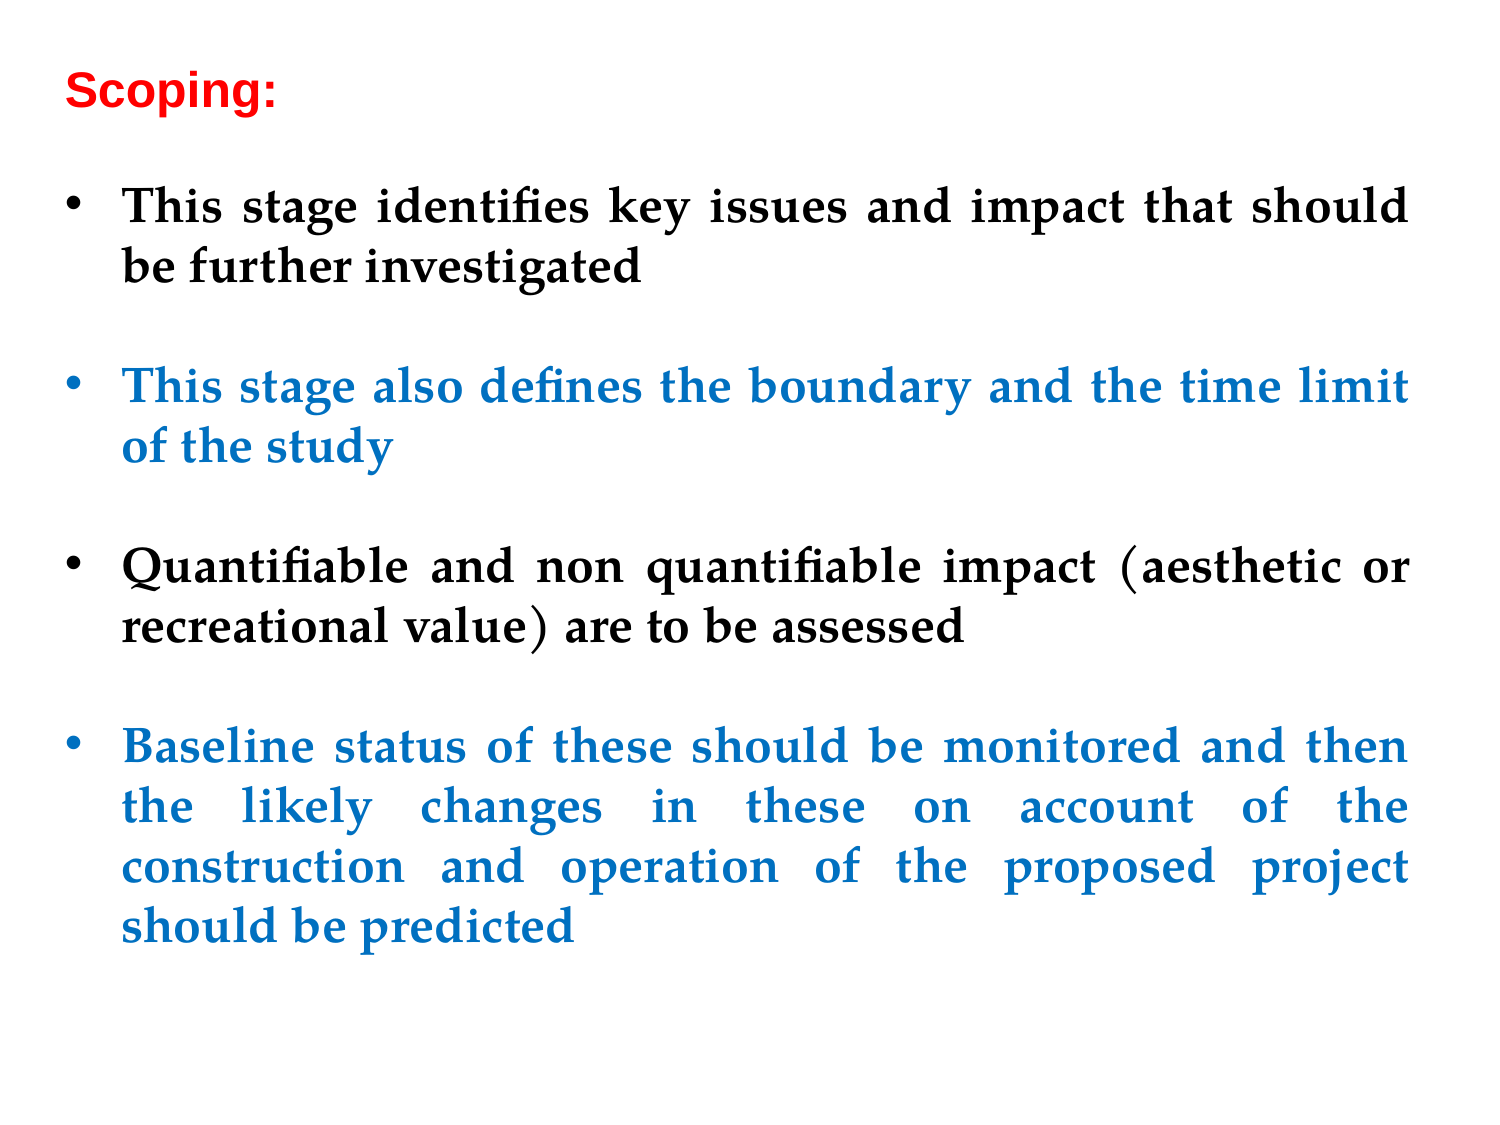

Scoping:

This stage identifies key issues and impact that should be further investigated

This stage also defines the boundary and the time limit of the study

Quantifiable and non quantifiable impact (aesthetic or recreational value) are to be assessed

Baseline status of these should be monitored and then the likely changes in these on account of the construction and operation of the proposed project should be predicted